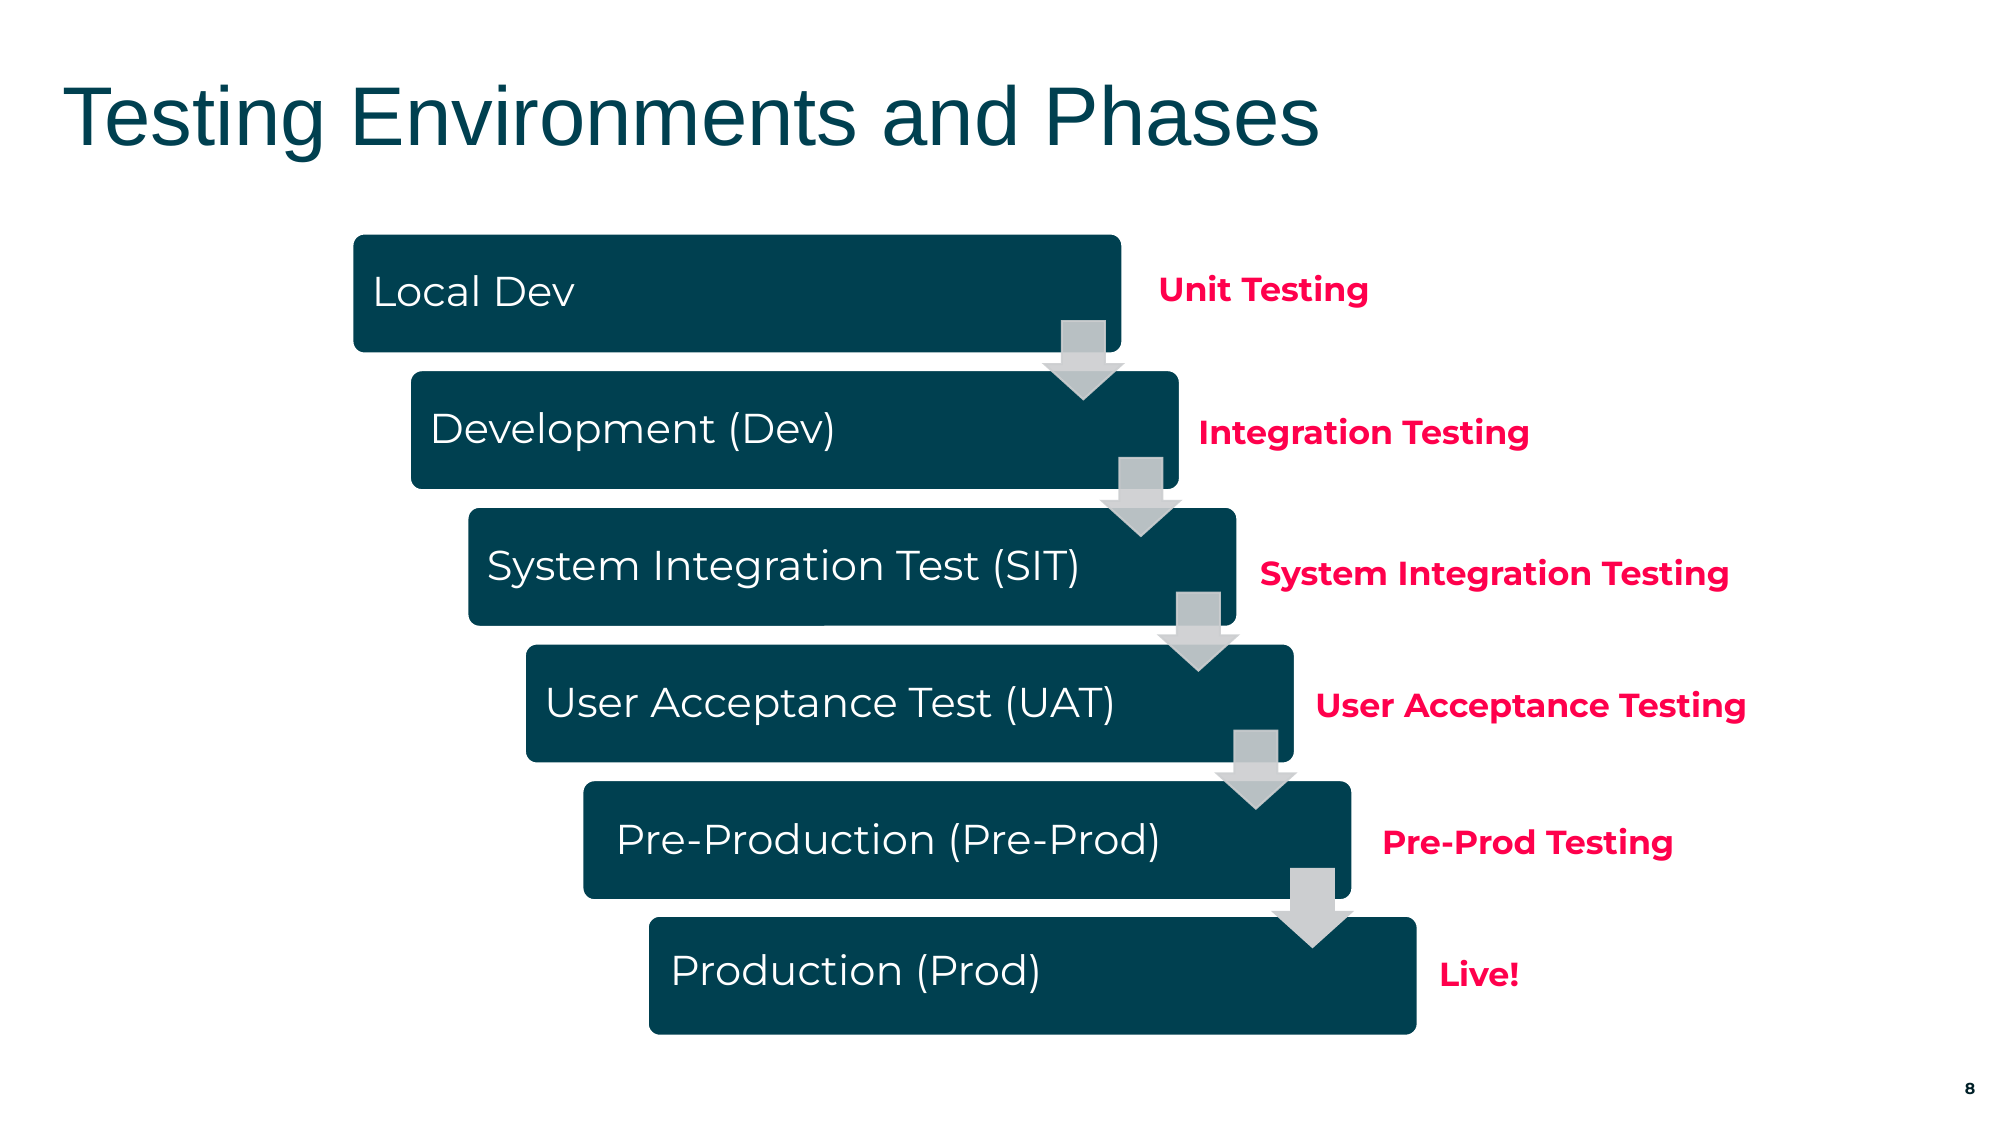

Testing Environments and Phases

Local Dev
Development (Dev)
System Integration Test (SIT)
User Acceptance Test (UAT)

Unit Testing
Integration Testing
System Integration Testing
User Acceptance Testing
Pre-Production (Pre-Prod)

Pre-Prod Testing

Production (Prod)
Live!
8